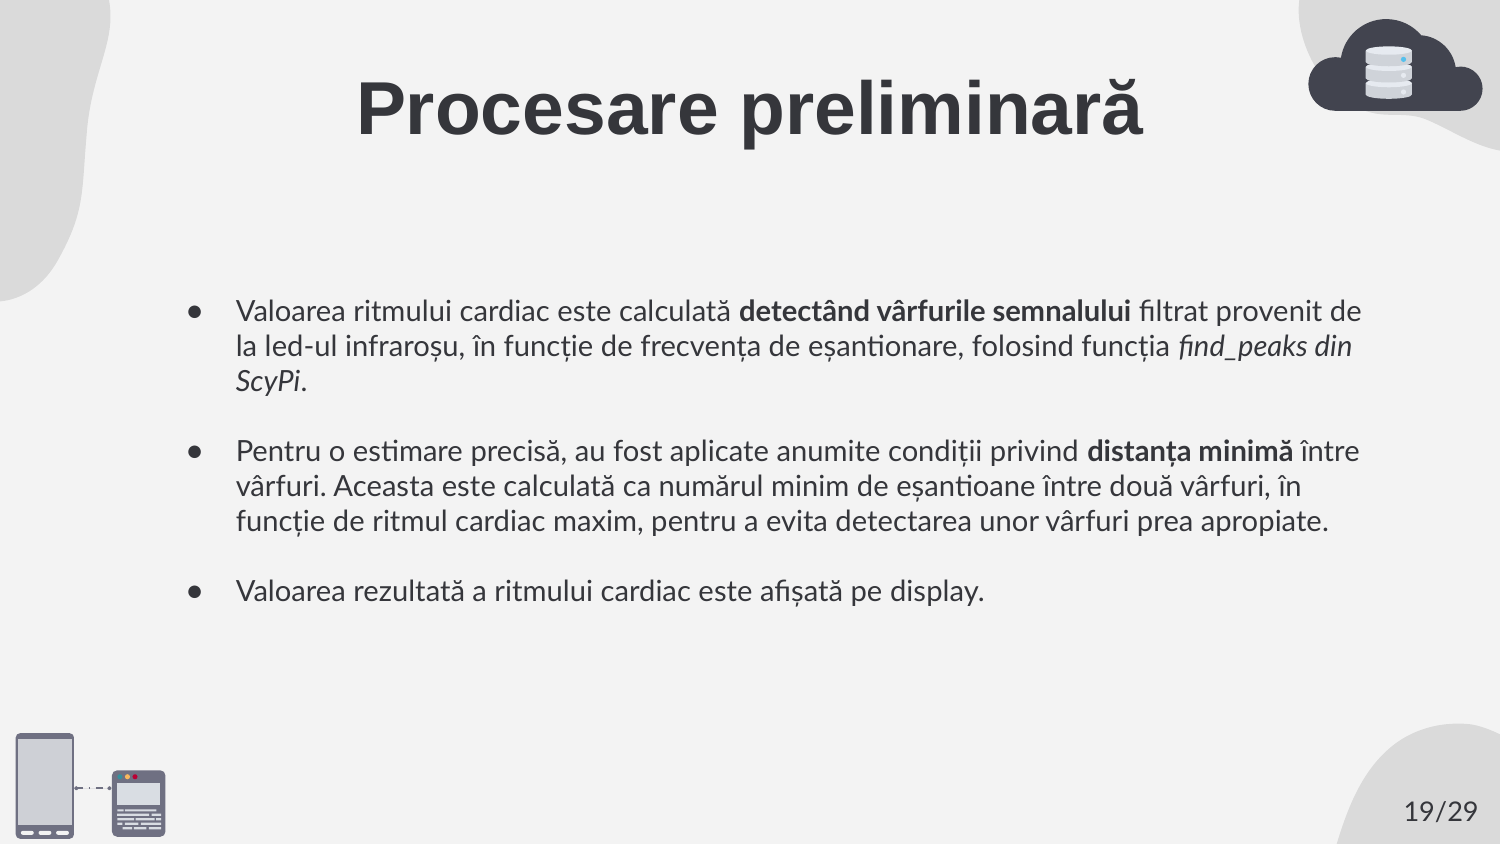

# Procesare preliminară
Valoarea ritmului cardiac este calculată detectând vârfurile semnalului filtrat provenit de la led-ul infraroșu, în funcție de frecvența de eșantionare, folosind funcția find_peaks din ScyPi.

Pentru o estimare precisă, au fost aplicate anumite condiții privind distanța minimă între vârfuri. Aceasta este calculată ca numărul minim de eșantioane între două vârfuri, în funcție de ritmul cardiac maxim, pentru a evita detectarea unor vârfuri prea apropiate.

Valoarea rezultată a ritmului cardiac este afișată pe display.

19/29